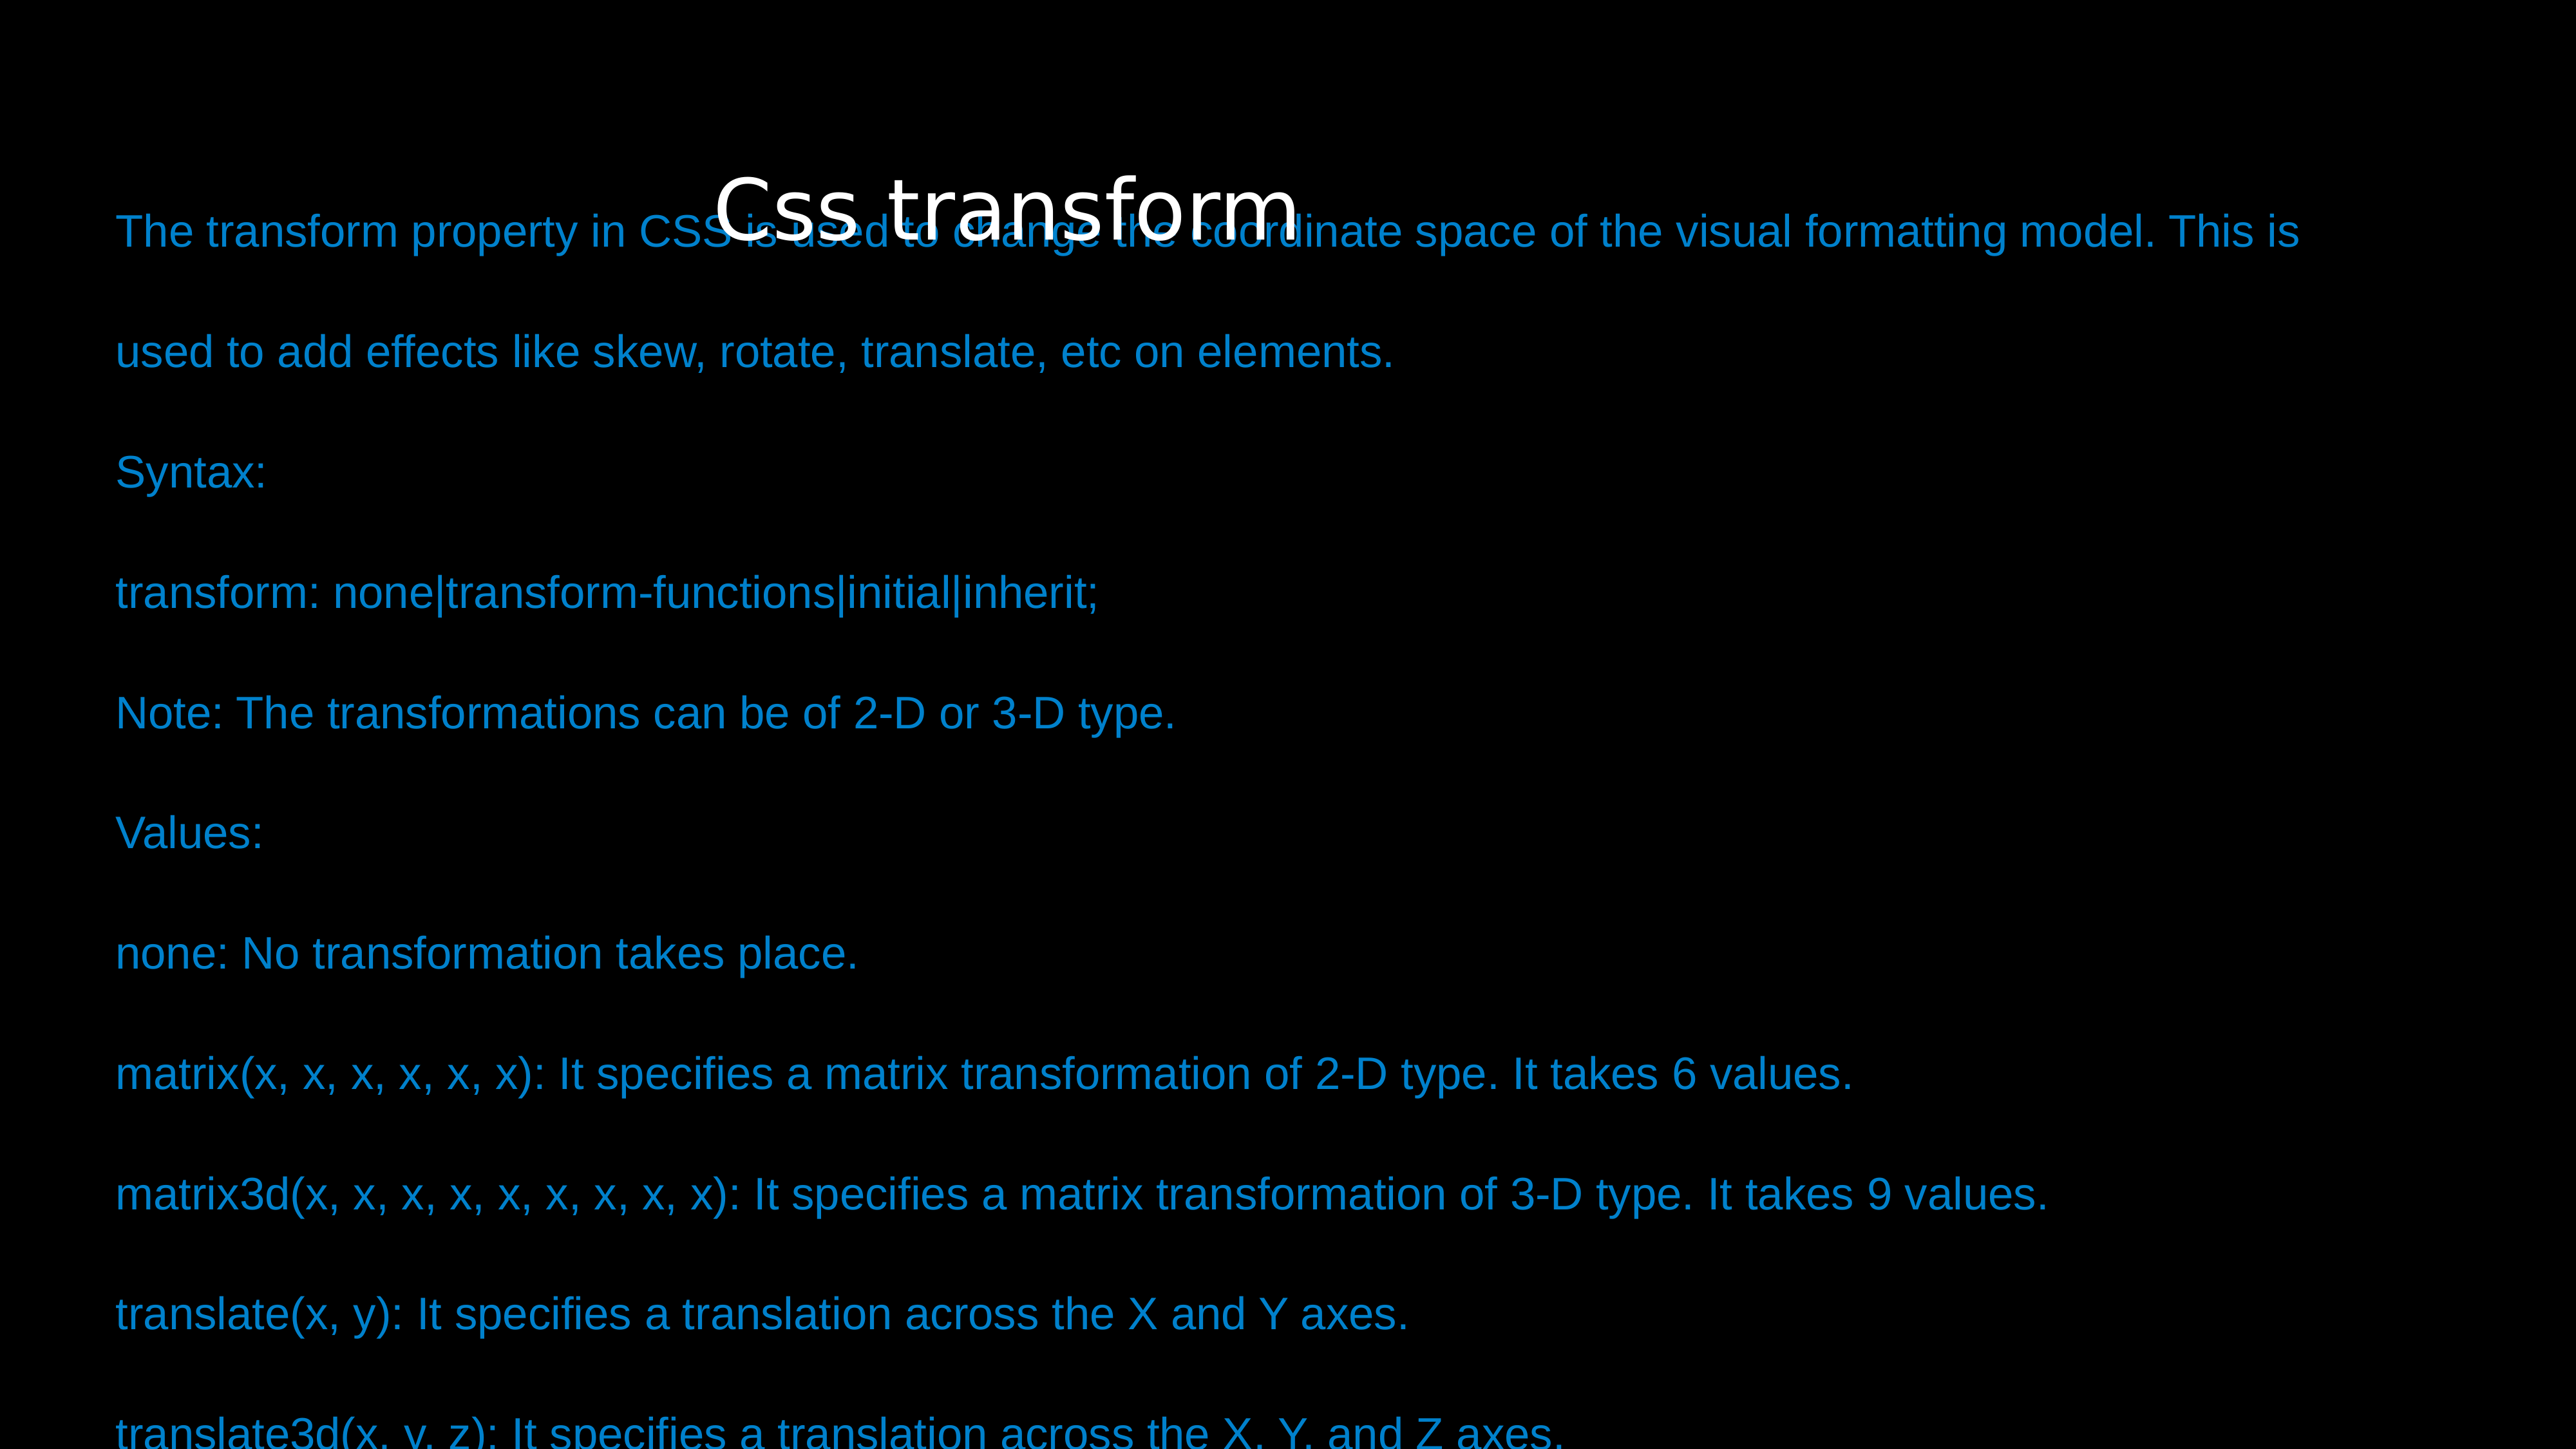

Css transform

The transform property in CSS is used to change the coordinate space of the visual formatting model. This is used to add effects like skew, rotate, translate, etc on elements.
Syntax:
transform: none|transform-functions|initial|inherit;
Note: The transformations can be of 2-D or 3-D type.
Values:
none: No transformation takes place.
matrix(x, x, x, x, x, x): It specifies a matrix transformation of 2-D type. It takes 6 values.
matrix3d(x, x, x, x, x, x, x, x, x): It specifies a matrix transformation of 3-D type. It takes 9 values.
translate(x, y): It specifies a translation across the X and Y axes.
translate3d(x, y, z): It specifies a translation across the X, Y, and Z axes.